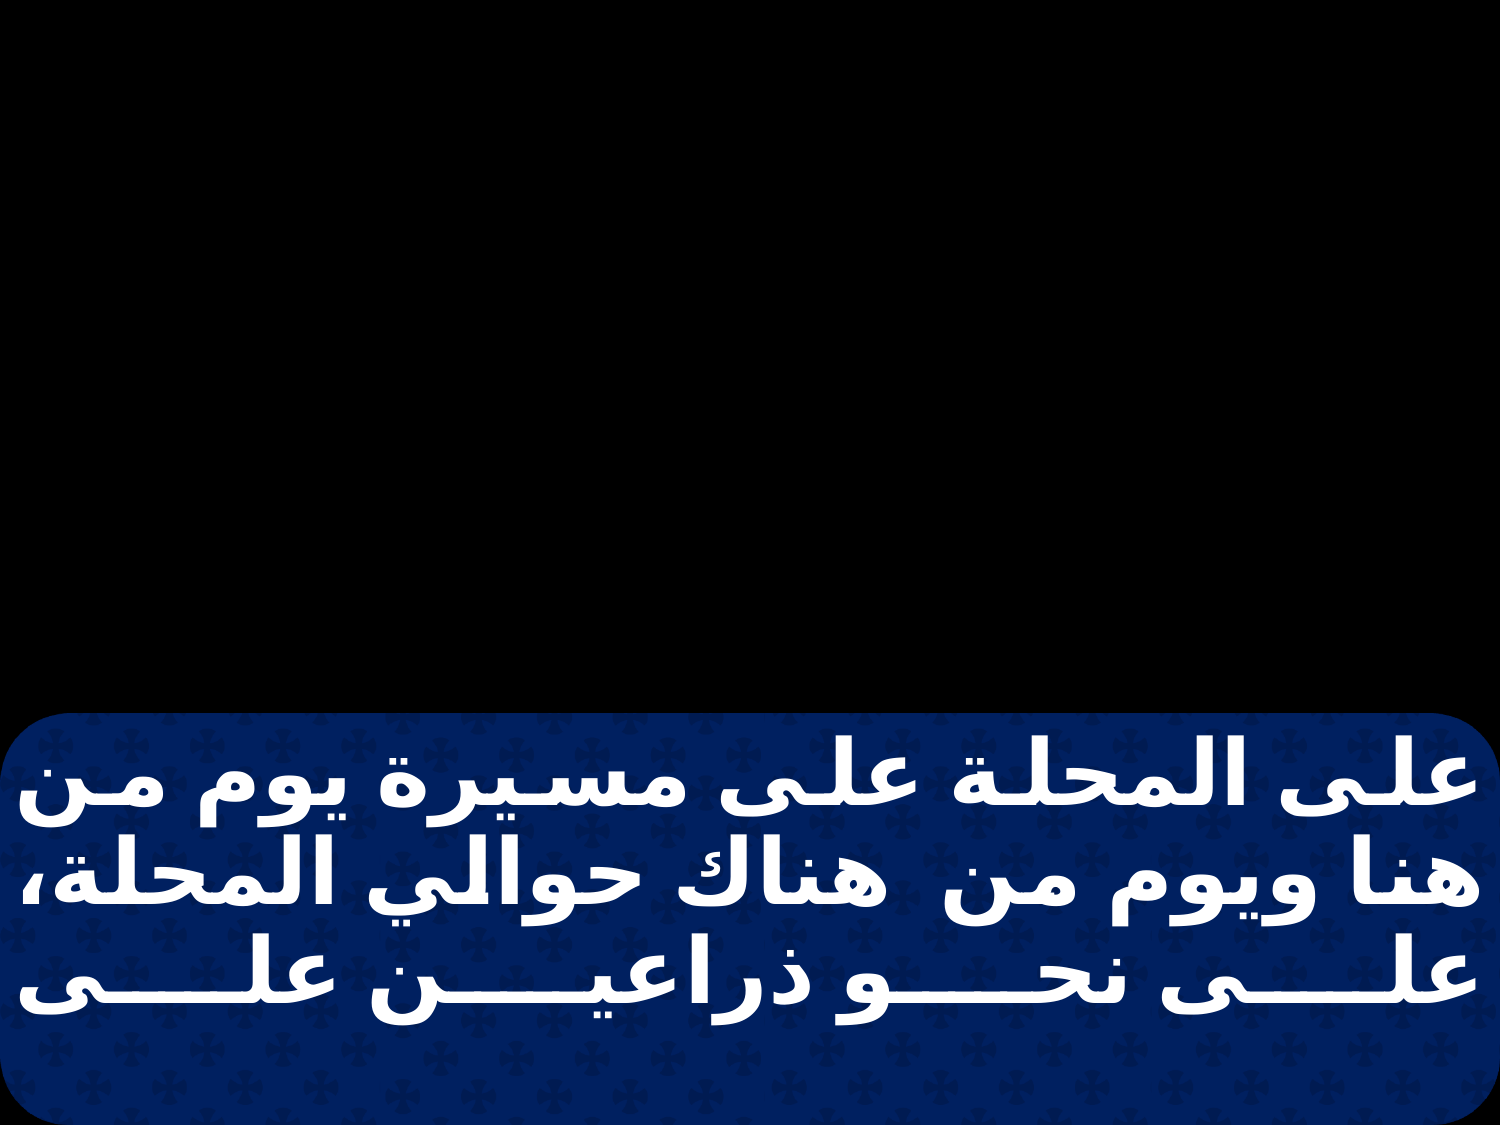

على المحلة على مسيرة يوم من هنا ويوم من  هناك حوالي المحلة، على نحو ذراعين على